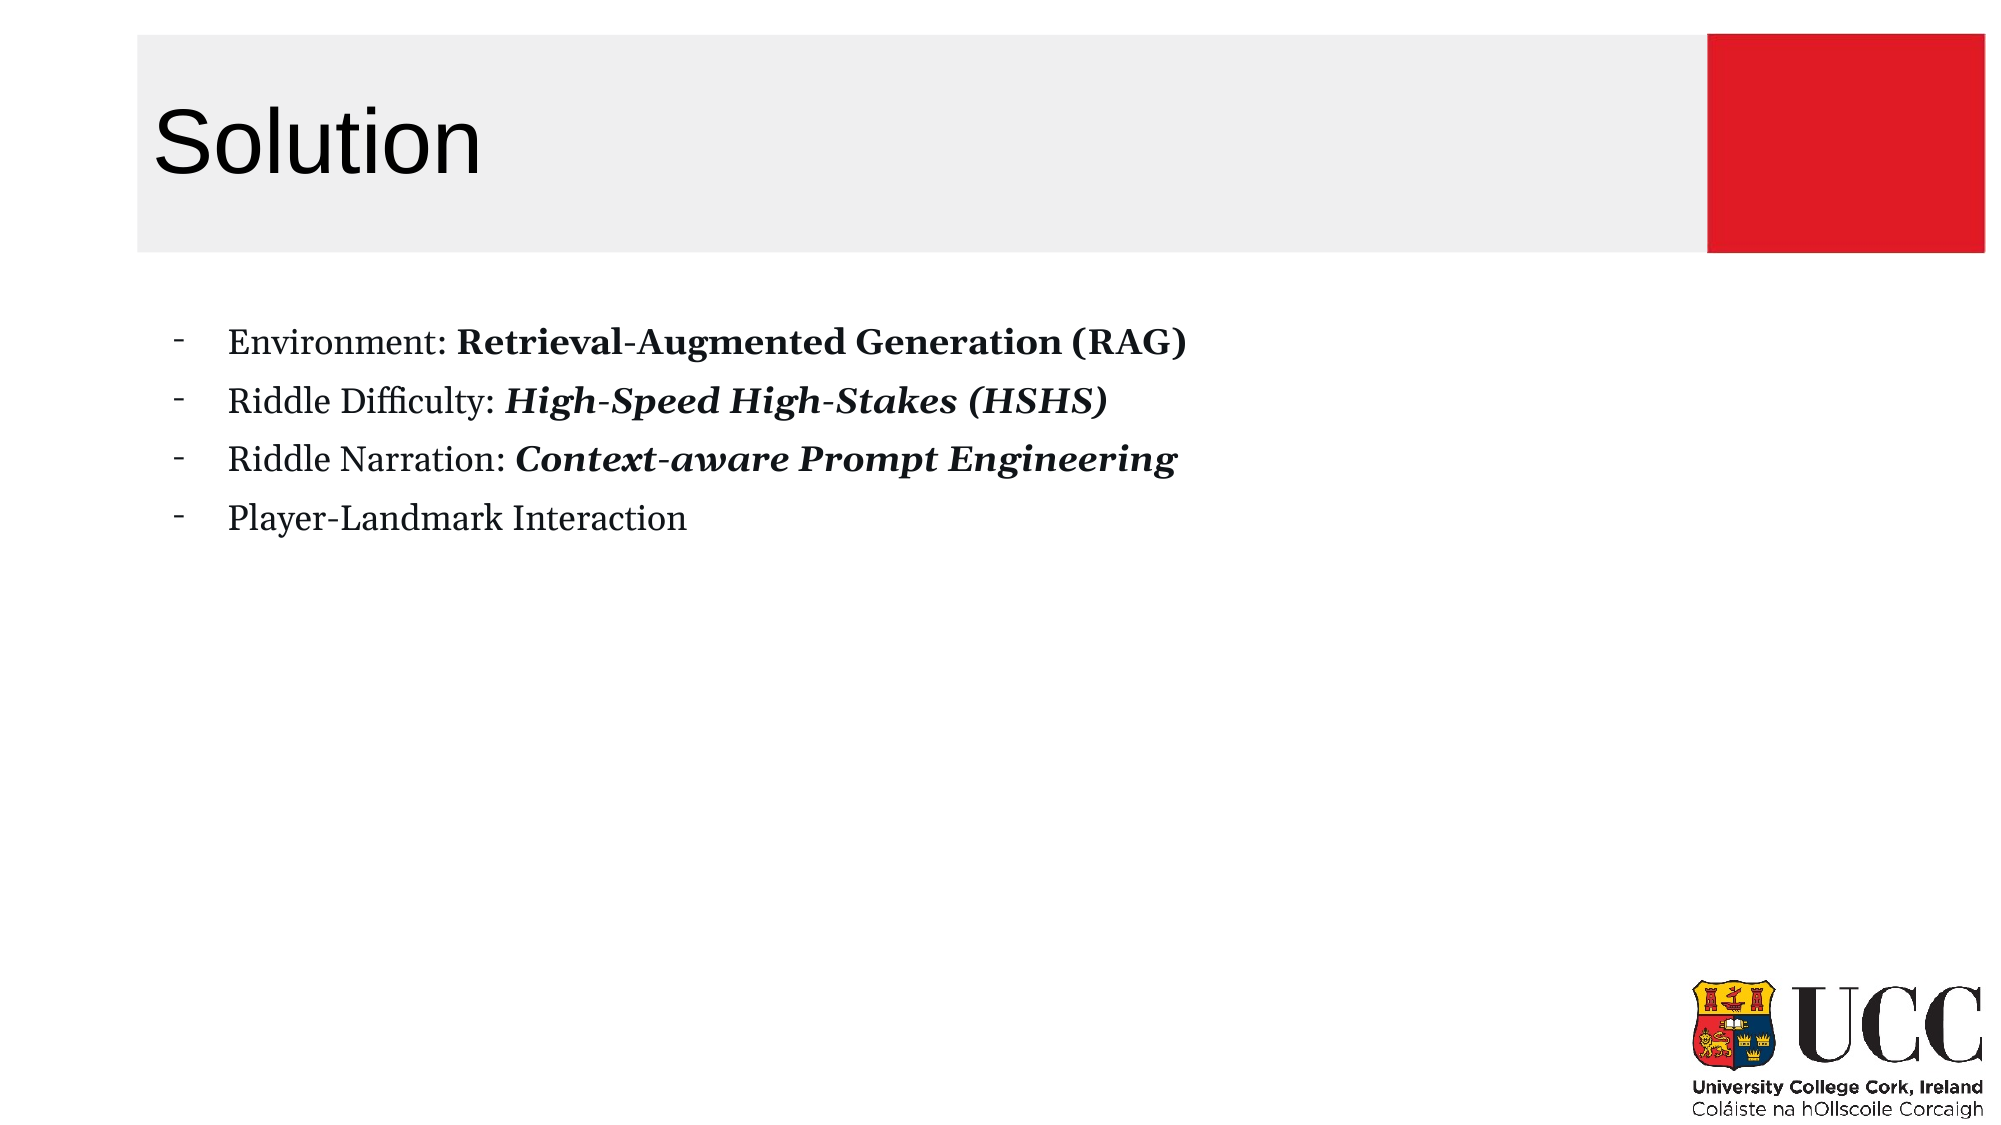

# Solution
Environment: Retrieval-Augmented Generation (RAG)
Riddle Difficulty: High-Speed High-Stakes (HSHS)
Riddle Narration: Context-aware Prompt Engineering
Player-Landmark Interaction